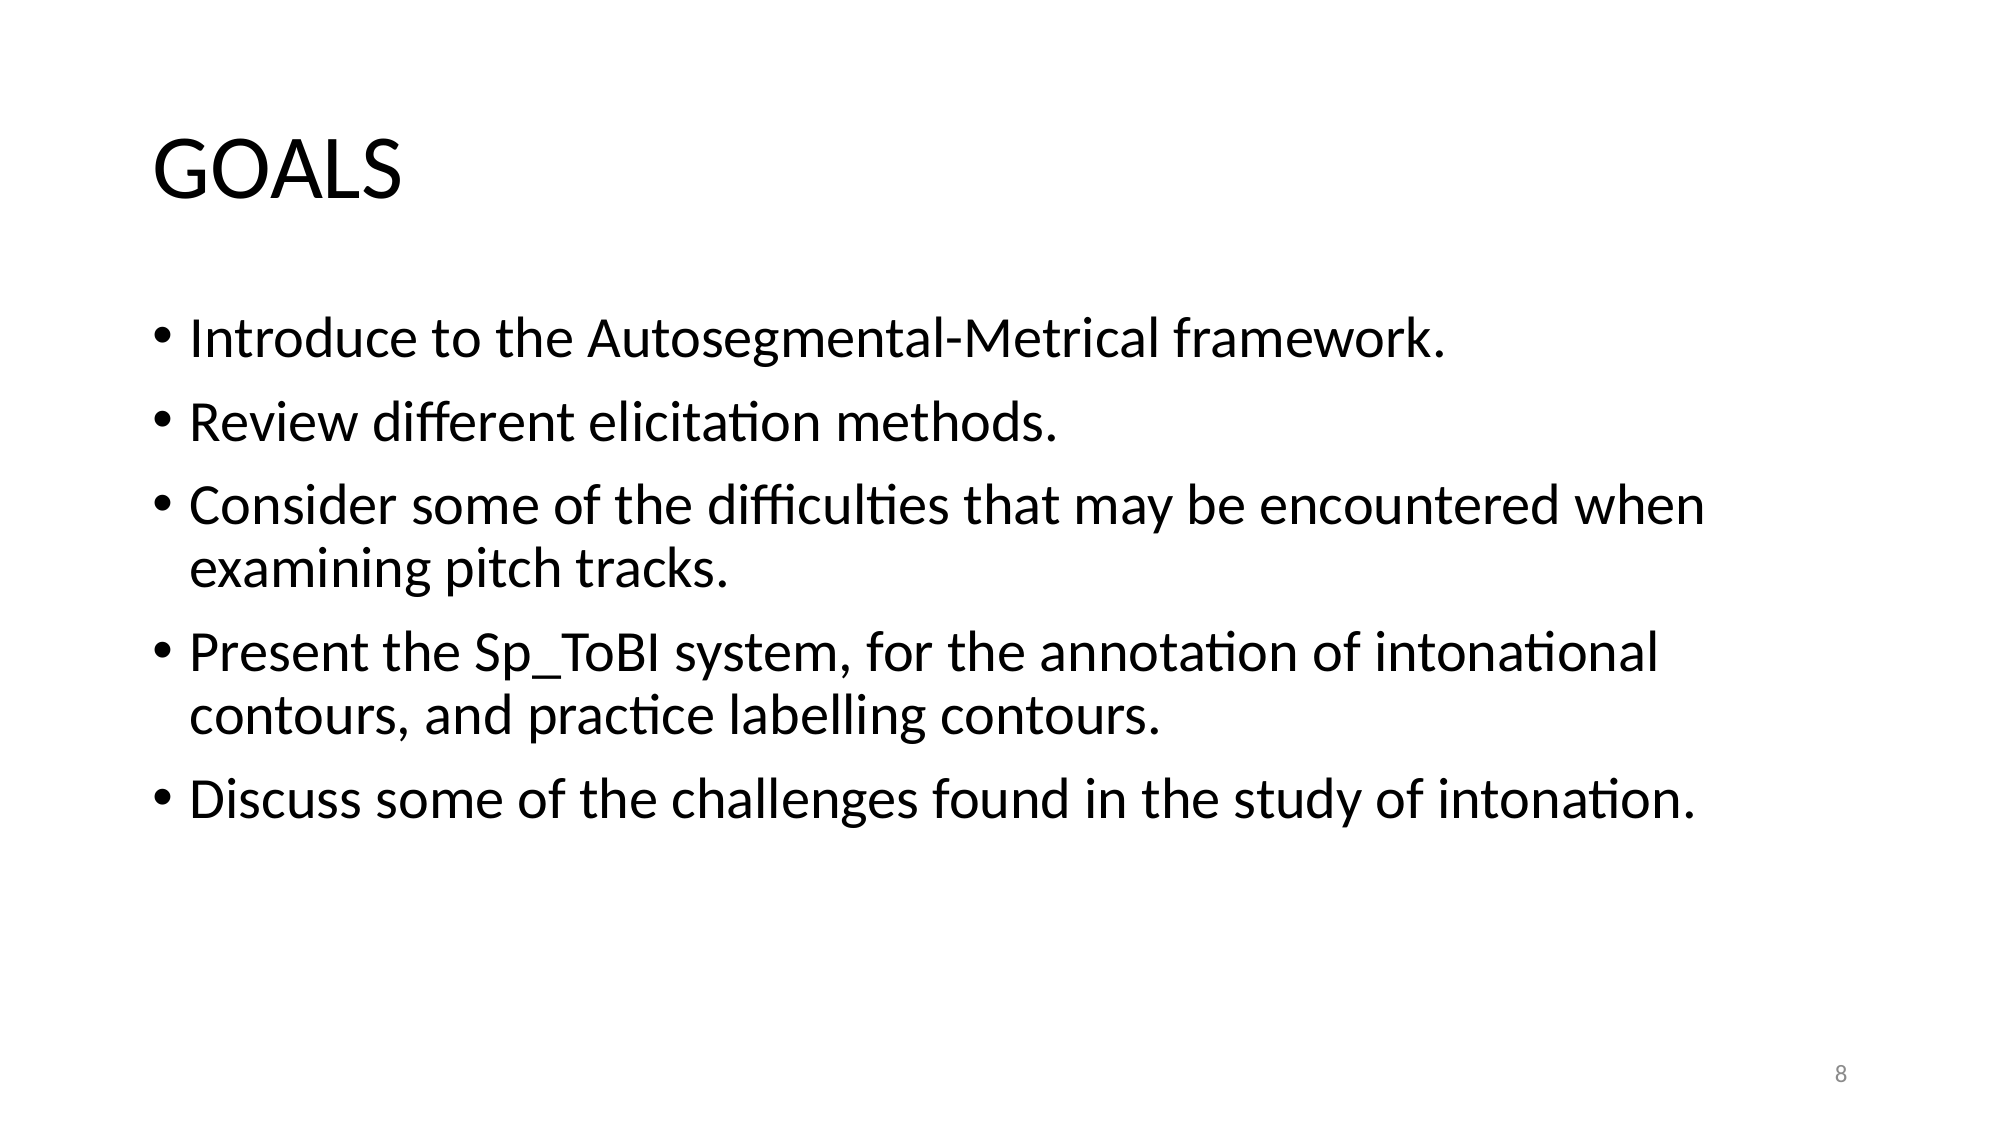

# GOALS
Introduce to the Autosegmental-Metrical framework.
Review different elicitation methods.
Consider some of the difficulties that may be encountered when examining pitch tracks.
Present the Sp_ToBI system, for the annotation of intonational contours, and practice labelling contours.
Discuss some of the challenges found in the study of intonation.

8